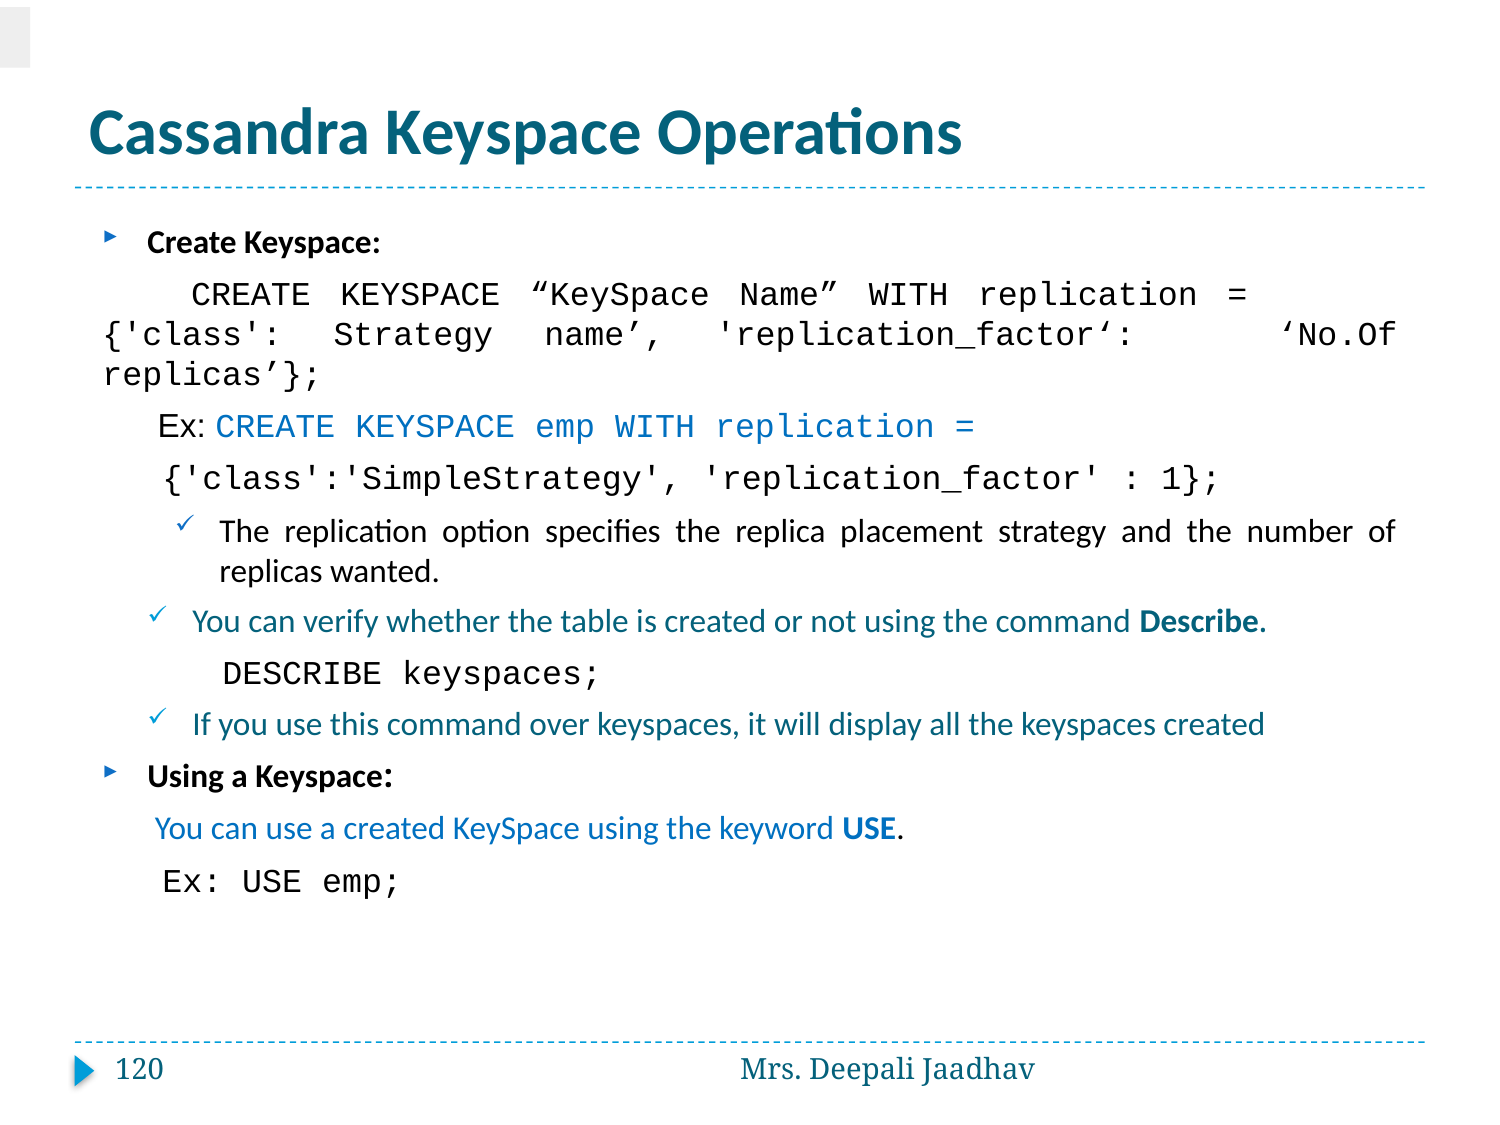

# Cassandra Keyspace Operations
Create Keyspace:
   CREATE KEYSPACE “KeySpace Name” WITH replication = 	{'class': Strategy name’, 'replication_factor‘: 	‘No.Of replicas’};
      Ex: CREATE KEYSPACE emp WITH replication =
   {'class':'SimpleStrategy', 'replication_factor' : 1};
The replication option specifies the replica placement strategy and the number of replicas wanted.
You can verify whether the table is created or not using the command Describe.
      DESCRIBE keyspaces;
If you use this command over keyspaces, it will display all the keyspaces created
Using a Keyspace:
       You can use a created KeySpace using the keyword USE.
   Ex: USE emp;

120
Mrs. Deepali Jaadhav